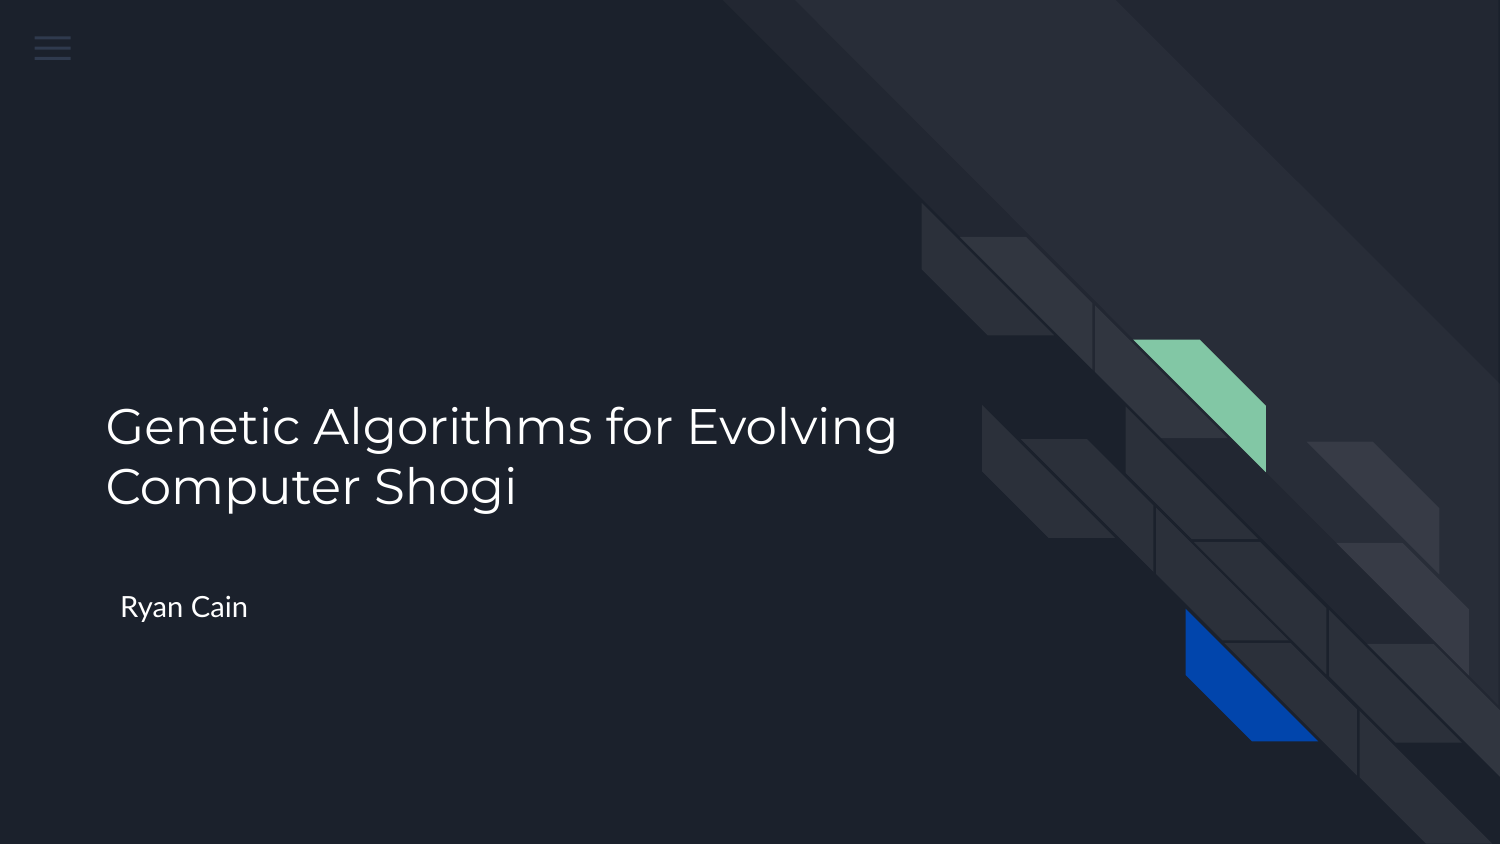

# Genetic Algorithms for Evolving Computer Shogi
Ryan Cain